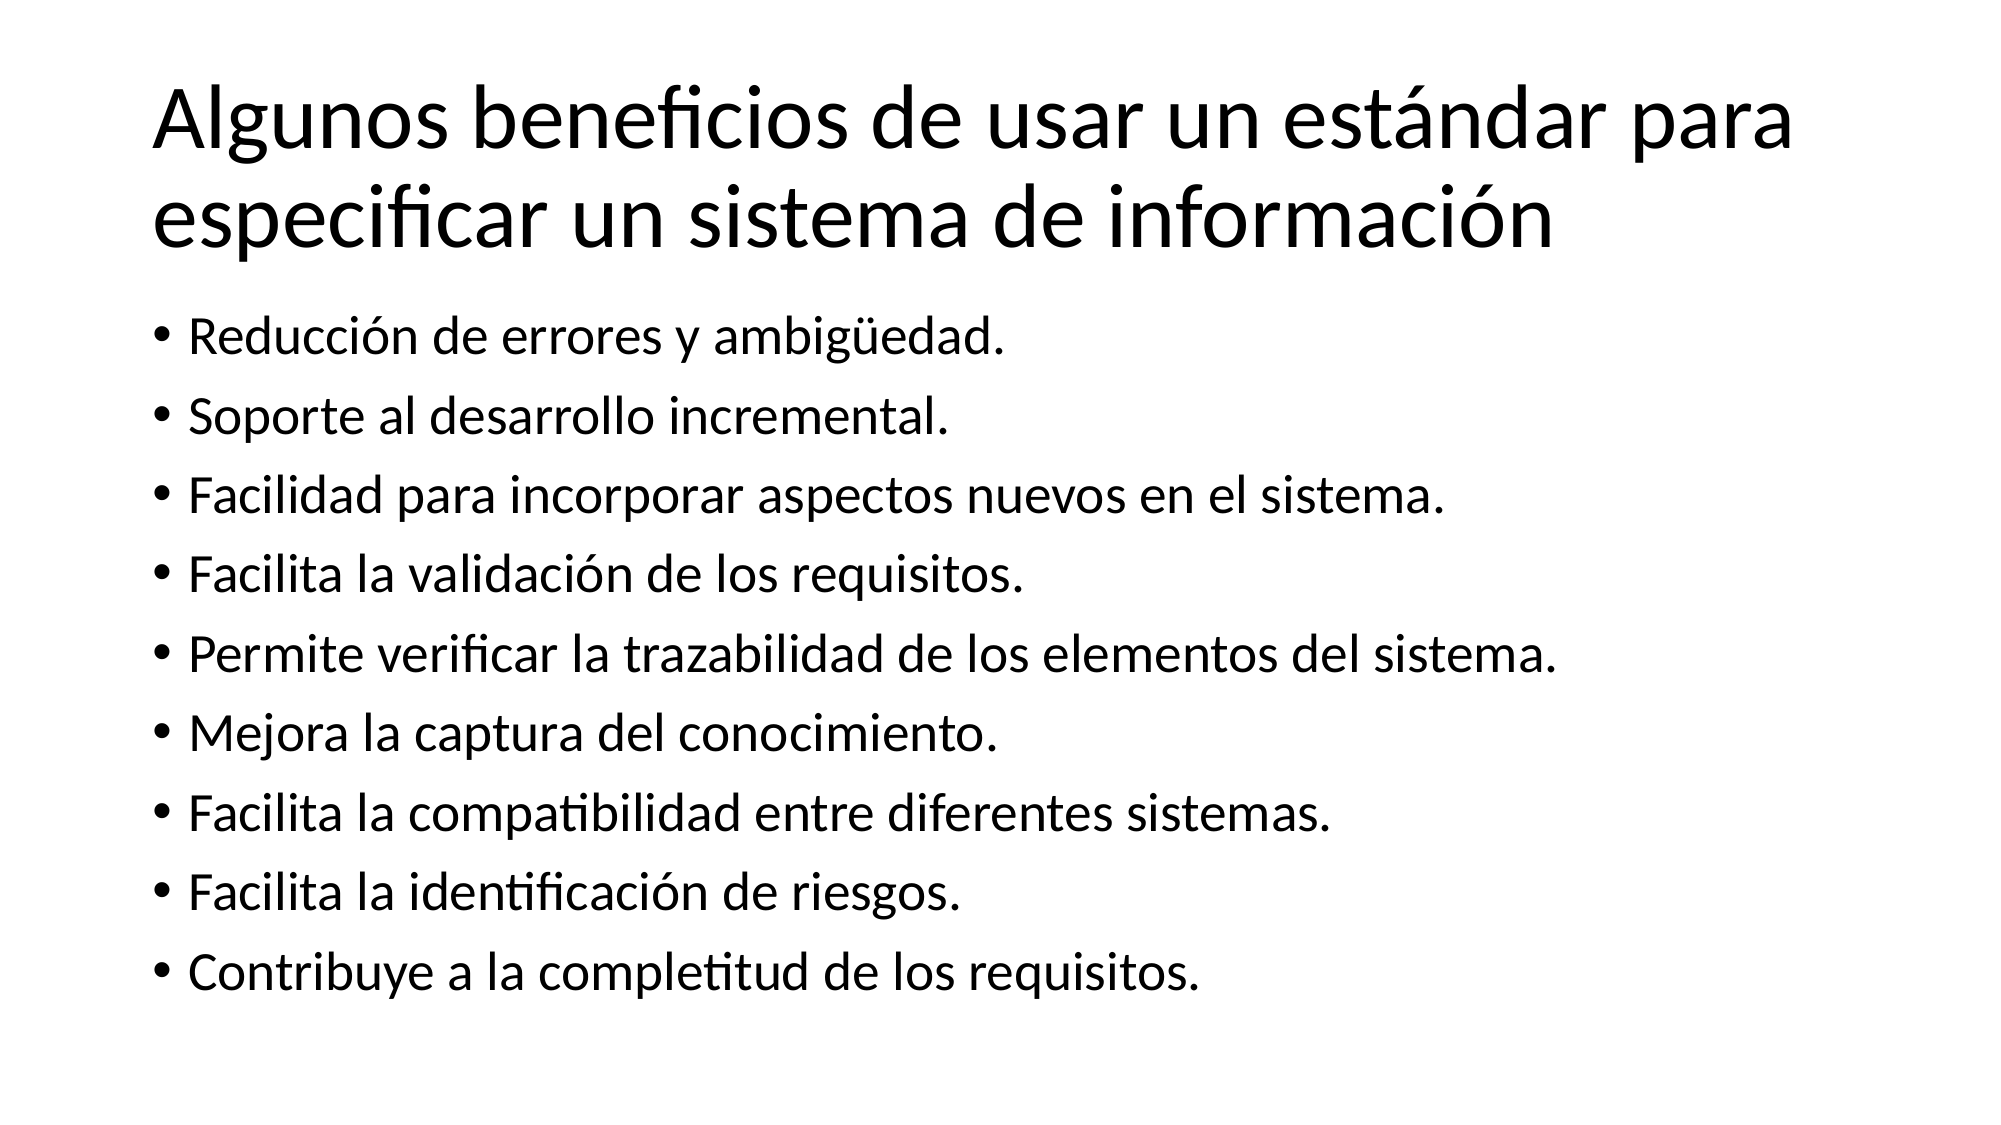

# Algunos beneficios de usar un estándar para especificar un sistema de información
Reducción de errores y ambigüedad.
Soporte al desarrollo incremental.
Facilidad para incorporar aspectos nuevos en el sistema.
Facilita la validación de los requisitos.
Permite verificar la trazabilidad de los elementos del sistema.
Mejora la captura del conocimiento.
Facilita la compatibilidad entre diferentes sistemas.
Facilita la identificación de riesgos.
Contribuye a la completitud de los requisitos.